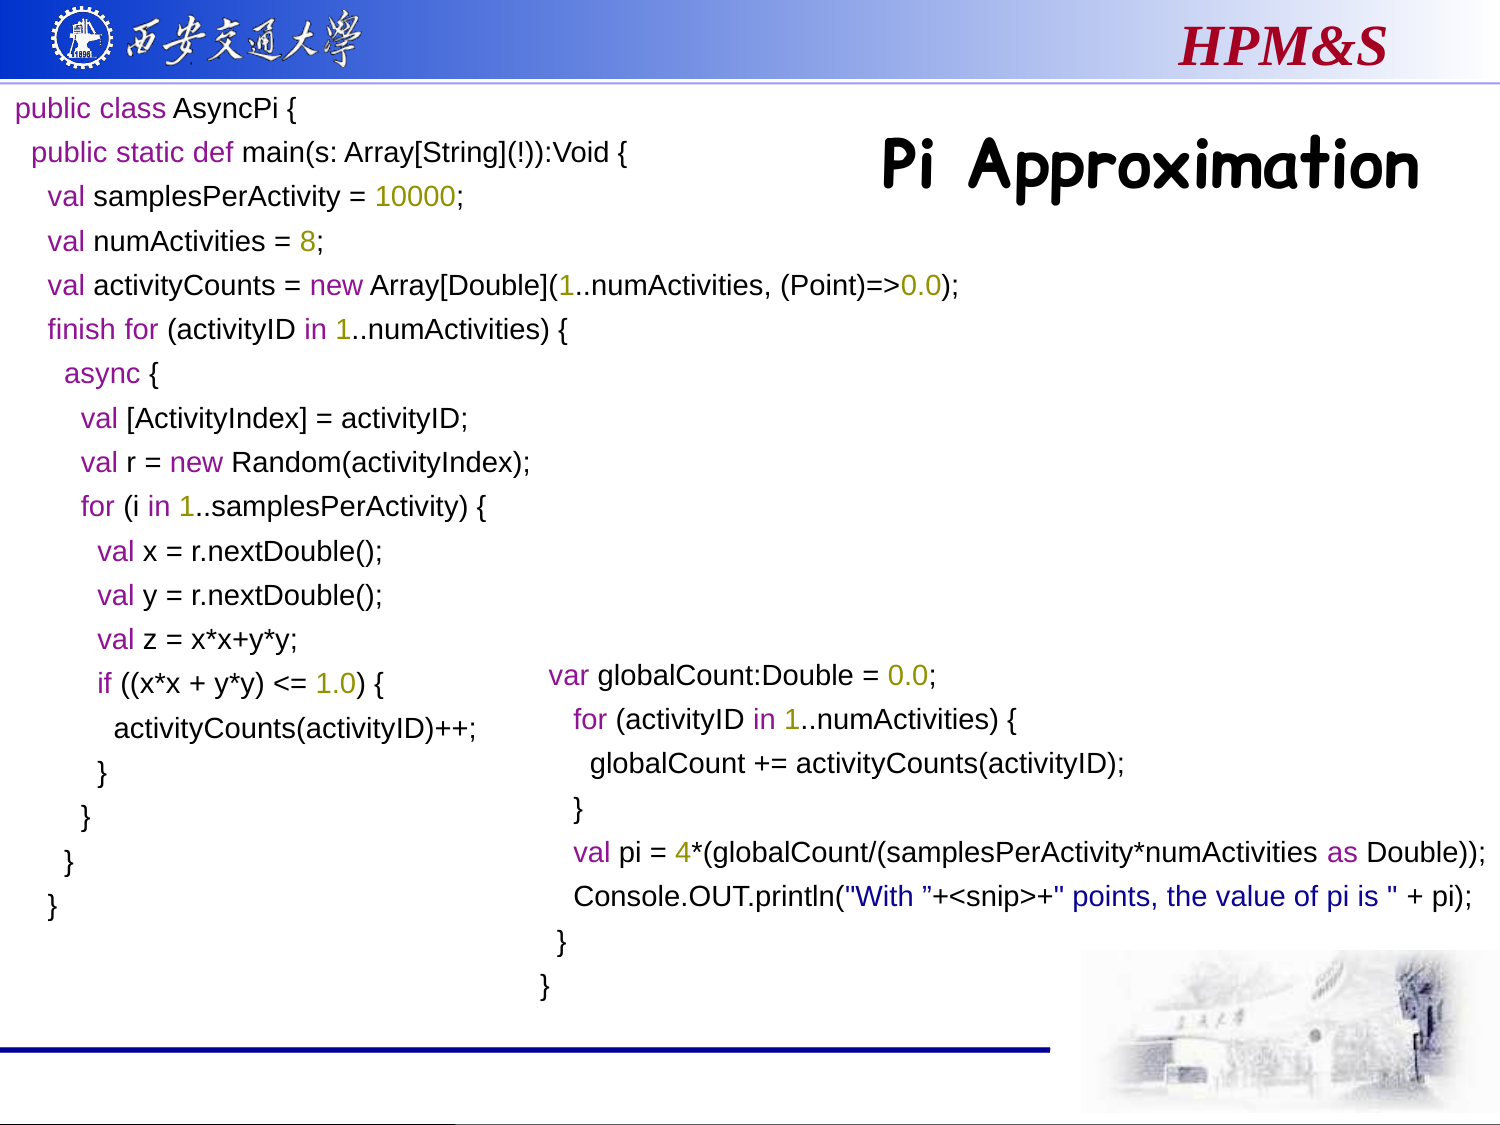

public class AsyncPi {
  public static def main(s: Array[String](!)):Void {
    val samplesPerActivity = 10000;
    val numActivities = 8;
    val activityCounts = new Array[Double](1..numActivities, (Point)=>0.0);
    finish for (activityID in 1..numActivities) {
      async {
        val [ActivityIndex] = activityID;
        val r = new Random(activityIndex);
        for (i in 1..samplesPerActivity) {
          val x = r.nextDouble();
          val y = r.nextDouble();
          val z = x*x+y*y;
          if ((x*x + y*y) <= 1.0) {
            activityCounts(activityID)++;
          }
        }
      }
    }
# Pi Approximation
 var globalCount:Double = 0.0;
    for (activityID in 1..numActivities) {
      globalCount += activityCounts(activityID);
    }
    val pi = 4*(globalCount/(samplesPerActivity*numActivities as Double));
    Console.OUT.println("With ”+<snip>+" points, the value of pi is " + pi);
  }
}